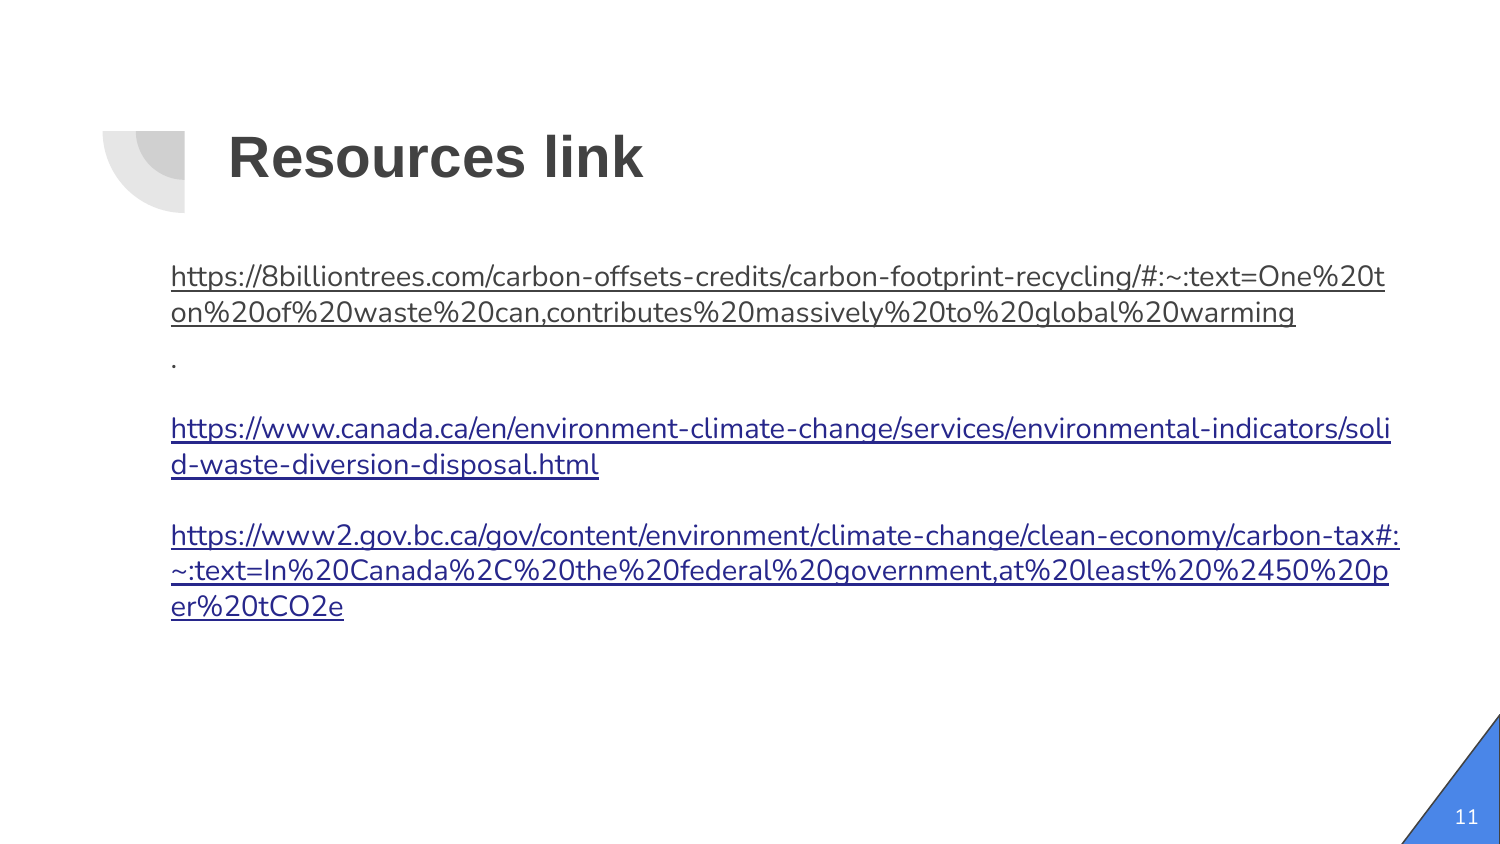

# Resources link
https://8billiontrees.com/carbon-offsets-credits/carbon-footprint-recycling/#:~:text=One%20ton%20of%20waste%20can,contributes%20massively%20to%20global%20warming.
https://www.canada.ca/en/environment-climate-change/services/environmental-indicators/solid-waste-diversion-disposal.html
https://www2.gov.bc.ca/gov/content/environment/climate-change/clean-economy/carbon-tax#:~:text=In%20Canada%2C%20the%20federal%20government,at%20least%20%2450%20per%20tCO2e

11